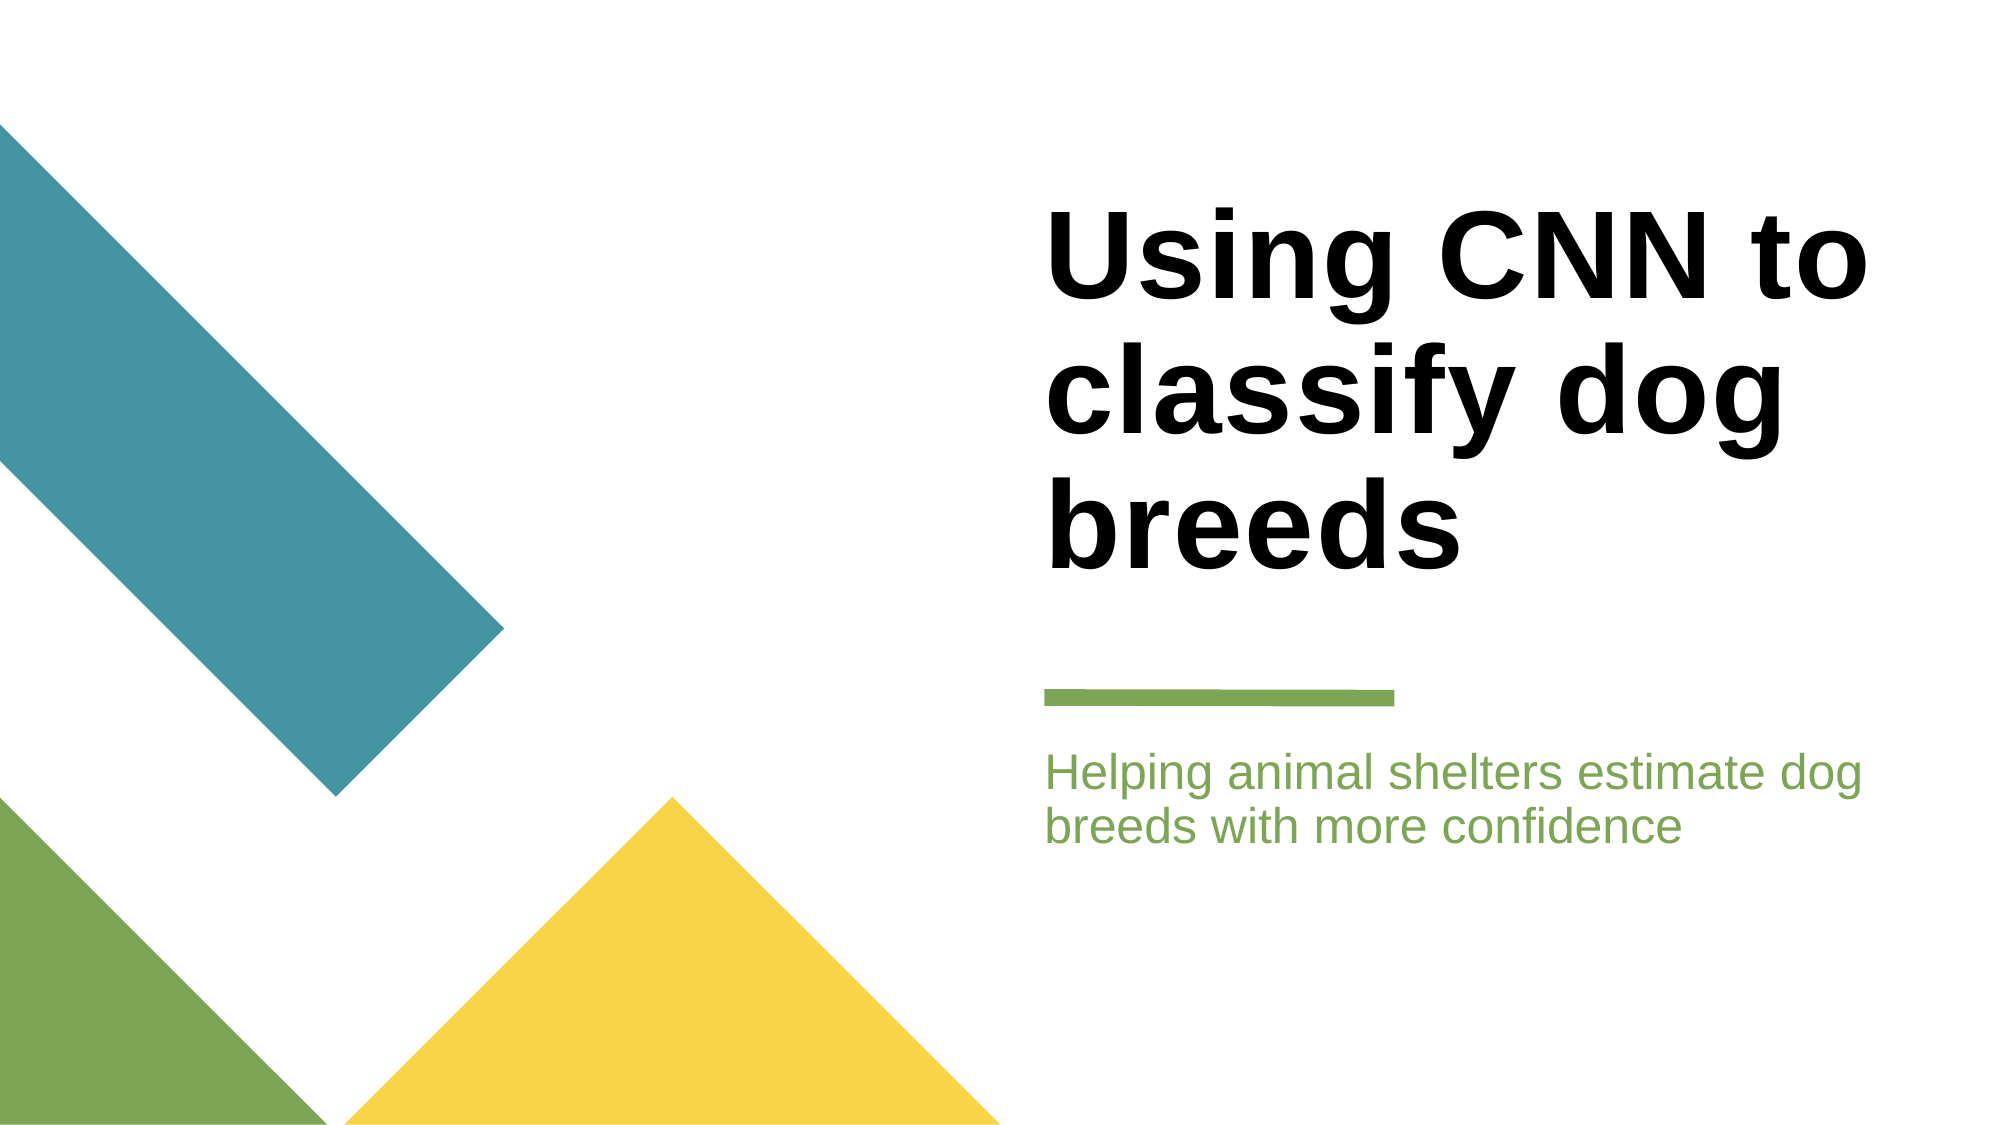

# Using CNN to classify dog breeds
Helping animal shelters estimate dog breeds with more confidence